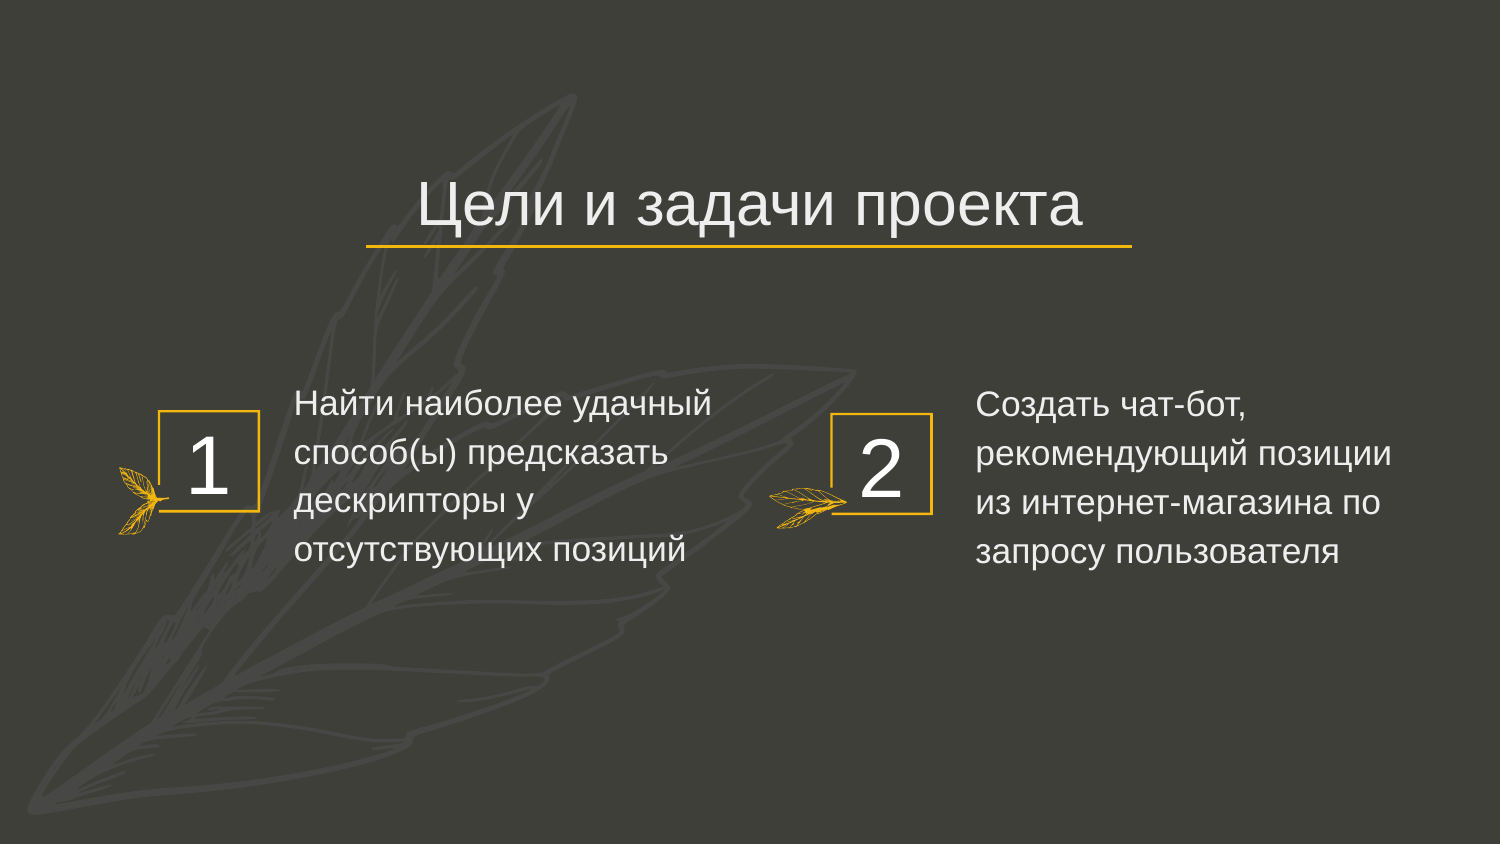

# Цели и задачи проекта
Создать чат-бот, рекомендующий позиции из интернет-магазина по запросу пользователя
Найти наиболее удачный способ(ы) предсказать дескрипторы у отсутствующих позиций

1

2